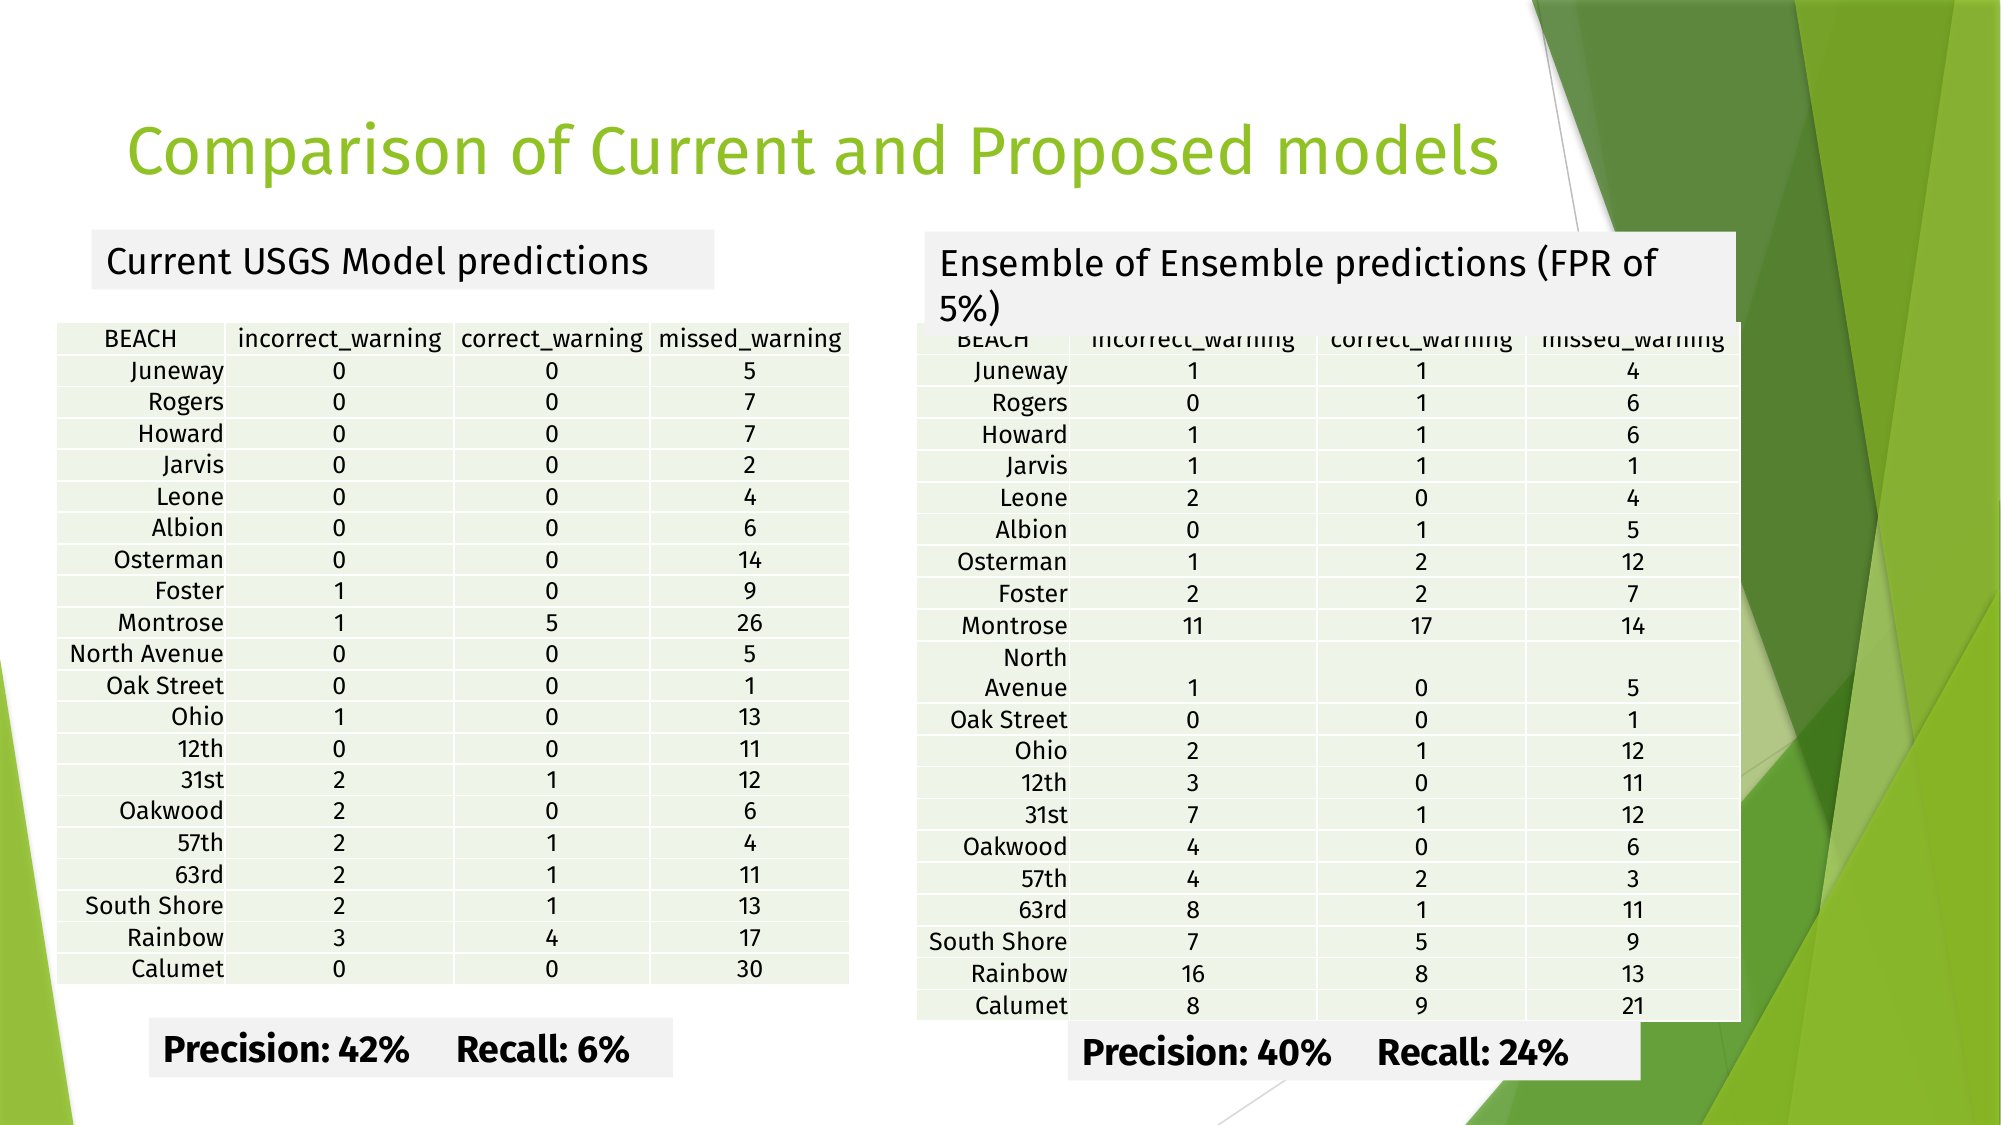

# Comparison of Current and Proposed models
Current USGS Model predictions
Ensemble of Ensemble predictions (FPR of 5%)
| BEACH | incorrect\_warning | correct\_warning | missed\_warning |
| --- | --- | --- | --- |
| Juneway | 1 | 1 | 4 |
| Rogers | 0 | 1 | 6 |
| Howard | 1 | 1 | 6 |
| Jarvis | 1 | 1 | 1 |
| Leone | 2 | 0 | 4 |
| Albion | 0 | 1 | 5 |
| Osterman | 1 | 2 | 12 |
| Foster | 2 | 2 | 7 |
| Montrose | 11 | 17 | 14 |
| North Avenue | 1 | 0 | 5 |
| Oak Street | 0 | 0 | 1 |
| Ohio | 2 | 1 | 12 |
| 12th | 3 | 0 | 11 |
| 31st | 7 | 1 | 12 |
| Oakwood | 4 | 0 | 6 |
| 57th | 4 | 2 | 3 |
| 63rd | 8 | 1 | 11 |
| South Shore | 7 | 5 | 9 |
| Rainbow | 16 | 8 | 13 |
| Calumet | 8 | 9 | 21 |
| BEACH | incorrect\_warning | correct\_warning | missed\_warning |
| --- | --- | --- | --- |
| Juneway | 0 | 0 | 5 |
| Rogers | 0 | 0 | 7 |
| Howard | 0 | 0 | 7 |
| Jarvis | 0 | 0 | 2 |
| Leone | 0 | 0 | 4 |
| Albion | 0 | 0 | 6 |
| Osterman | 0 | 0 | 14 |
| Foster | 1 | 0 | 9 |
| Montrose | 1 | 5 | 26 |
| North Avenue | 0 | 0 | 5 |
| Oak Street | 0 | 0 | 1 |
| Ohio | 1 | 0 | 13 |
| 12th | 0 | 0 | 11 |
| 31st | 2 | 1 | 12 |
| Oakwood | 2 | 0 | 6 |
| 57th | 2 | 1 | 4 |
| 63rd | 2 | 1 | 11 |
| South Shore | 2 | 1 | 13 |
| Rainbow | 3 | 4 | 17 |
| Calumet | 0 | 0 | 30 |
Precision: 42%     Recall: 6%
Precision: 40%     Recall: 24%